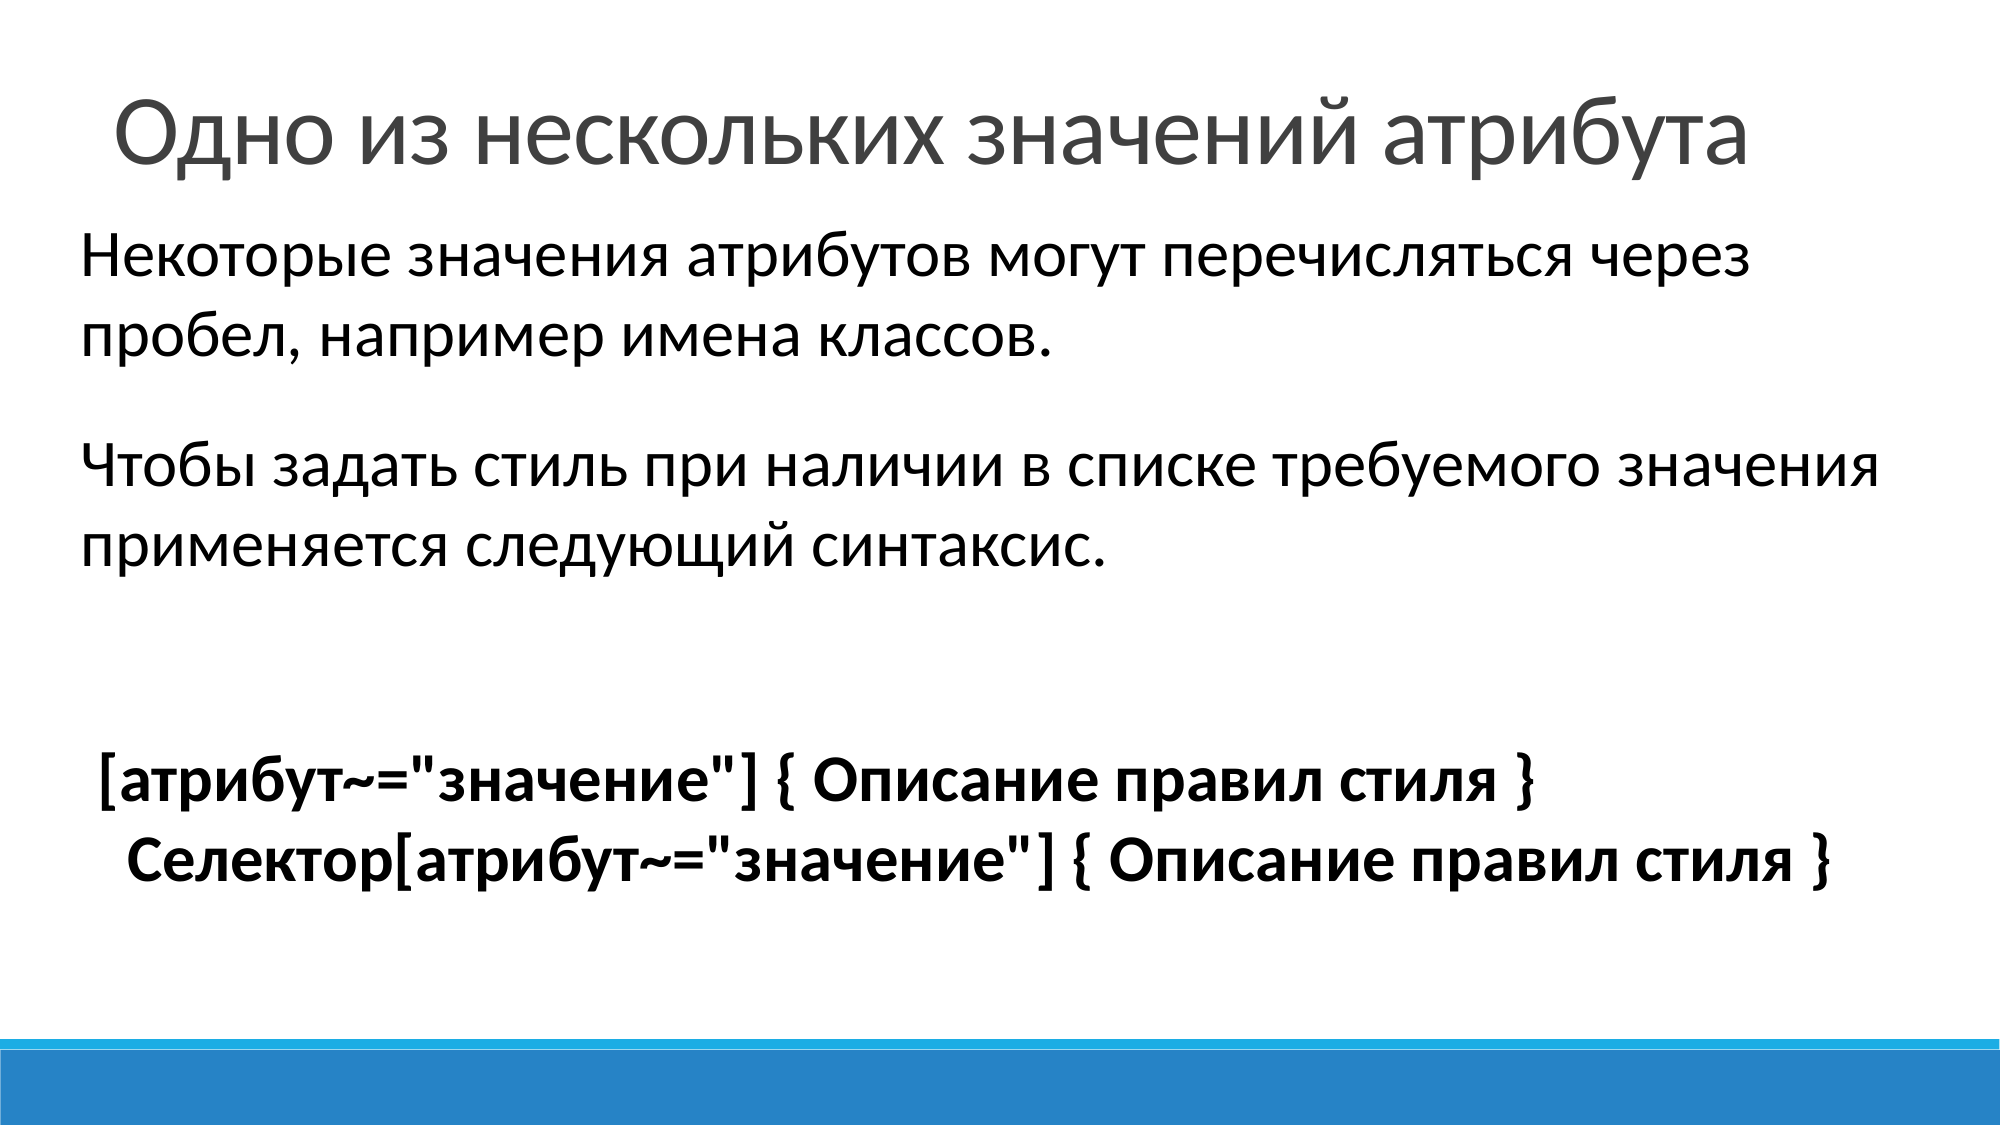

Одно из нескольких значений атрибута
Некоторые значения атрибутов могут перечисляться через пробел, например имена классов.
Чтобы задать стиль при наличии в списке требуемого значения применяется следующий синтаксис.

[атрибут~="значение"] { Описание правил стиля } 
Селектор[атрибут~="значение"] { Описание правил стиля }